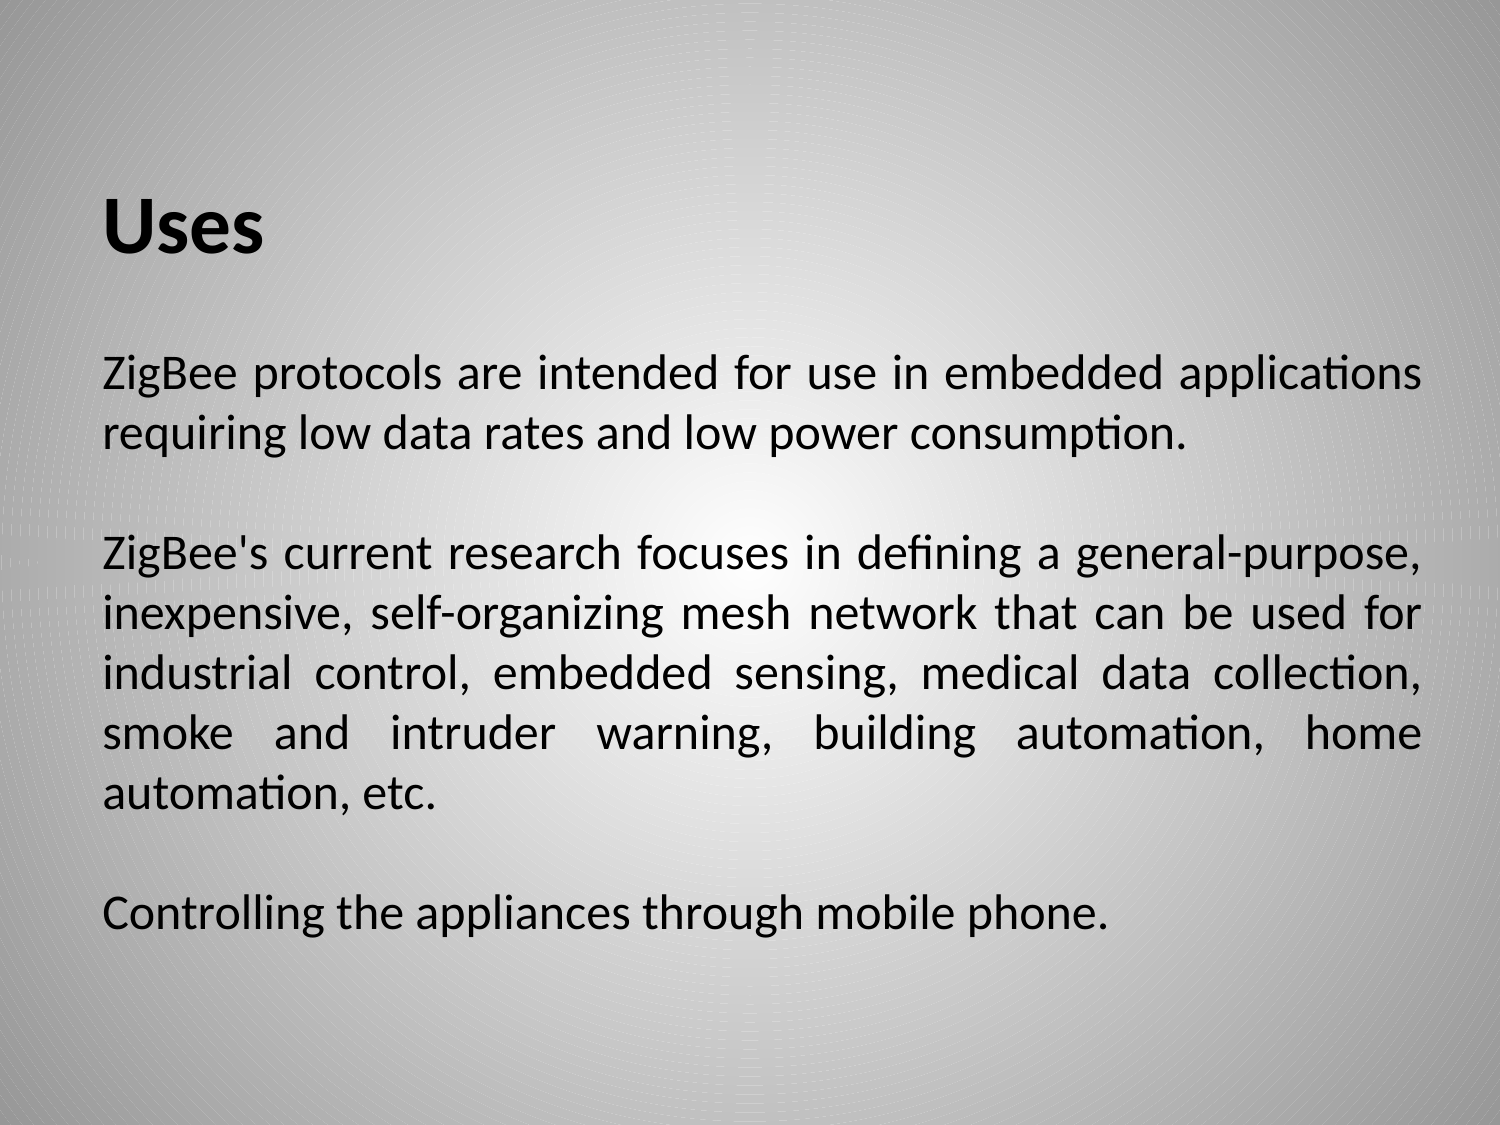

Uses

ZigBee protocols are intended for use in embedded applications requiring low data rates and low power consumption.

ZigBee's current research focuses in defining a general-purpose, inexpensive, self-organizing mesh network that can be used for industrial control, embedded sensing, medical data collection, smoke and intruder warning, building automation, home automation, etc.

Controlling the appliances through mobile phone.